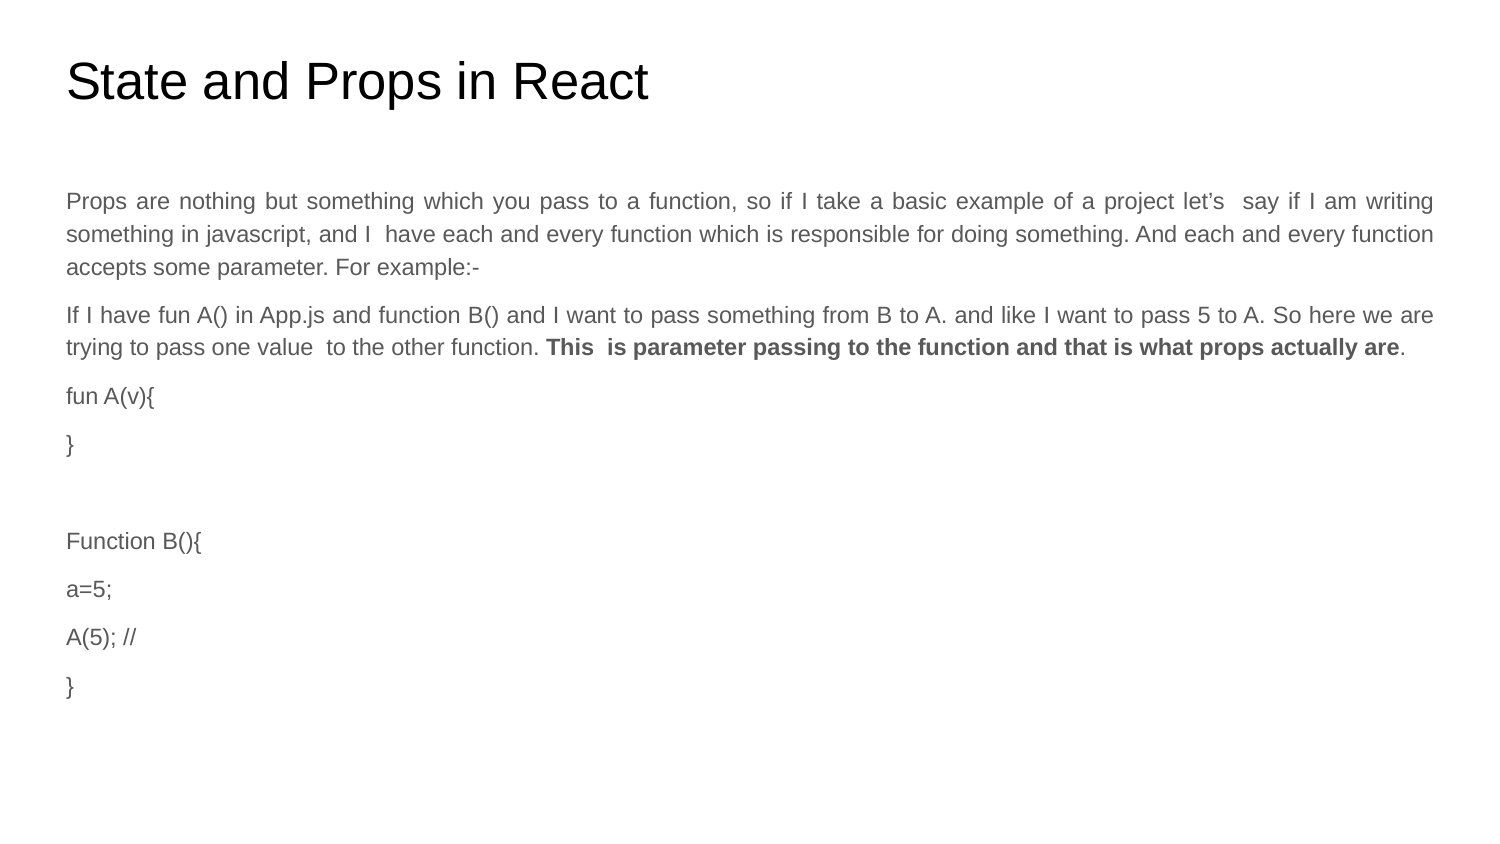

# State and Props in React
Props are nothing but something which you pass to a function, so if I take a basic example of a project let’s  say if I am writing something in javascript, and I  have each and every function which is responsible for doing something. And each and every function accepts some parameter. For example:-
If I have fun A() in App.js and function B() and I want to pass something from B to A. and like I want to pass 5 to A. So here we are trying to pass one value  to the other function. This  is parameter passing to the function and that is what props actually are.
fun A(v){
}

Function B(){
a=5;
A(5); //
}